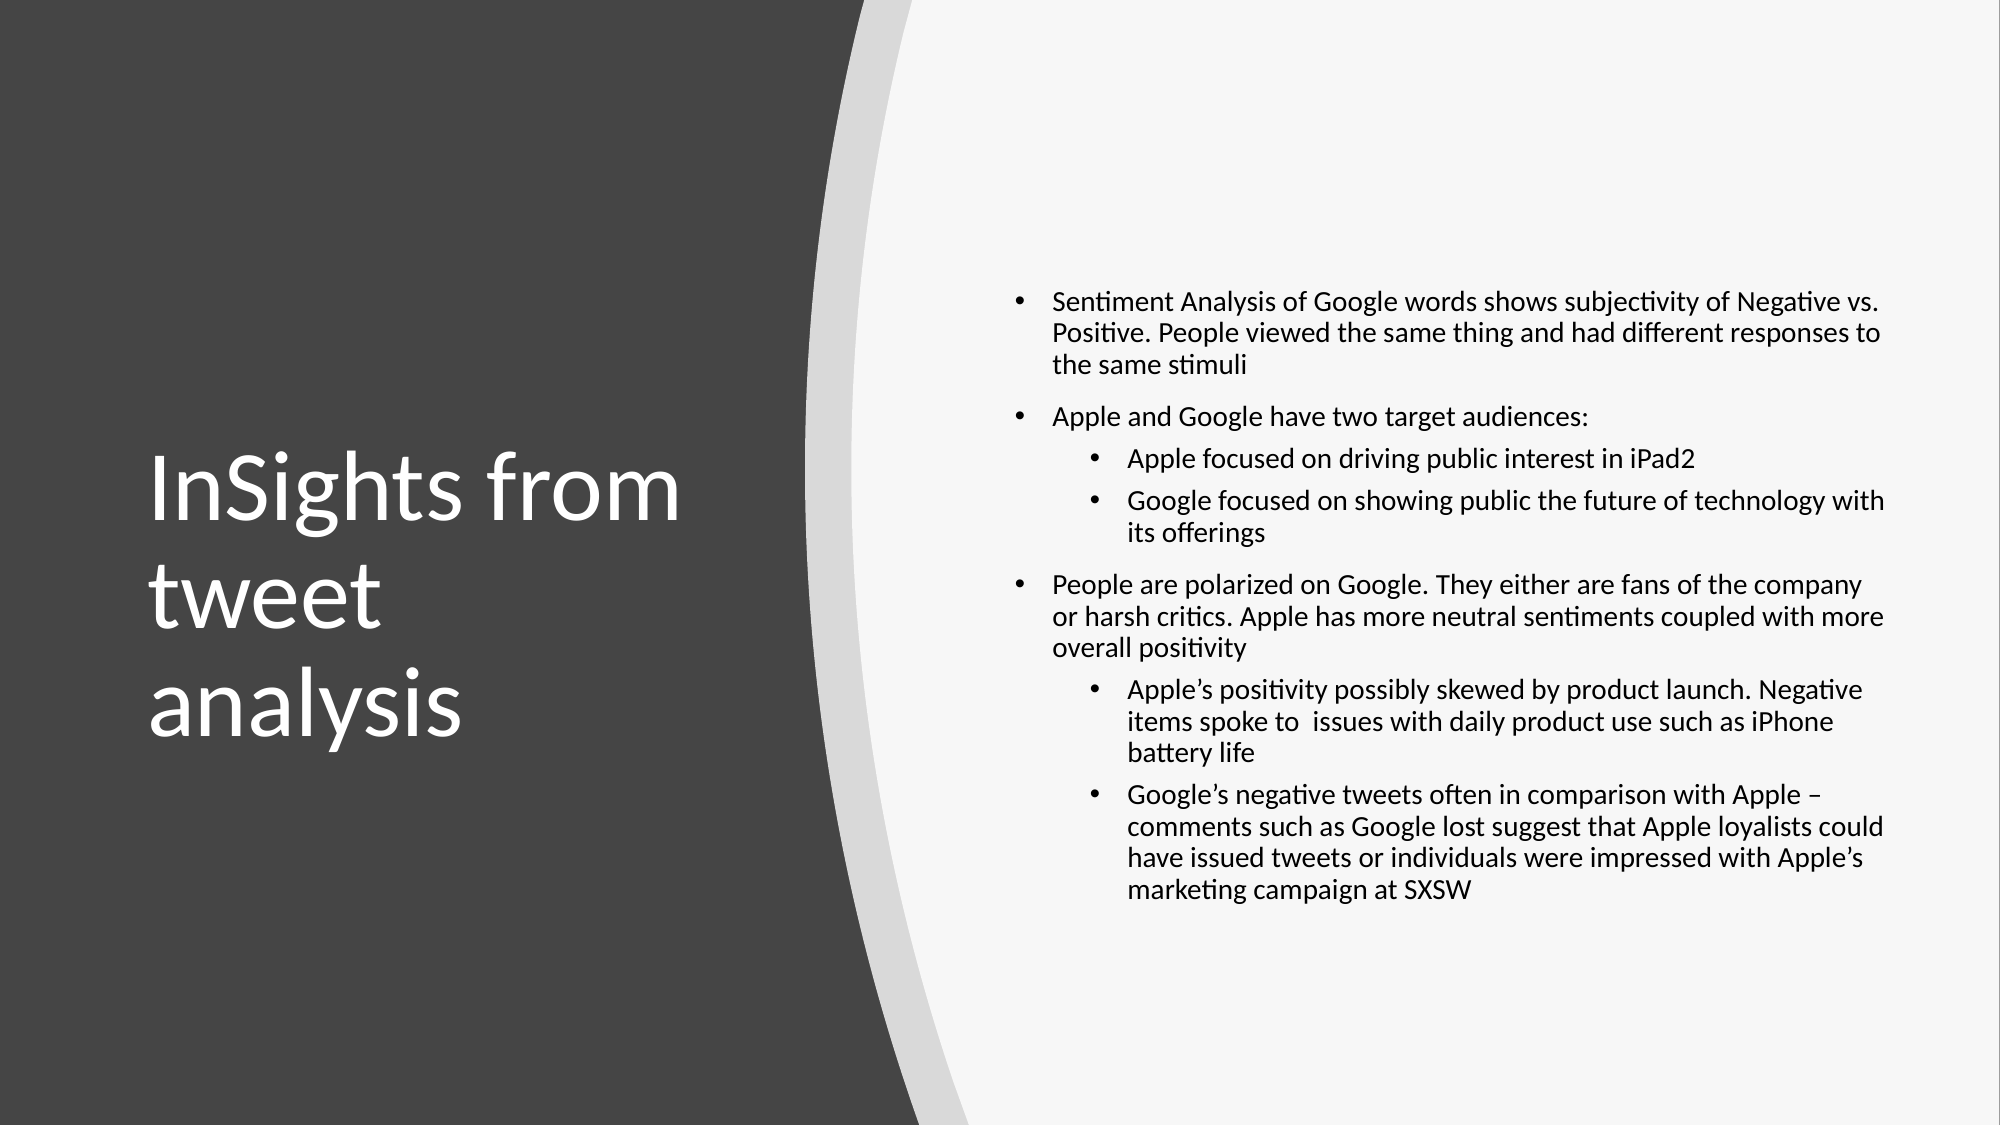

# InSights from tweet analysis
Sentiment Analysis of Google words shows subjectivity of Negative vs. Positive. People viewed the same thing and had different responses to the same stimuli
Apple and Google have two target audiences:
Apple focused on driving public interest in iPad2
Google focused on showing public the future of technology with its offerings
People are polarized on Google. They either are fans of the company or harsh critics. Apple has more neutral sentiments coupled with more overall positivity
Apple’s positivity possibly skewed by product launch. Negative items spoke to  issues with daily product use such as iPhone battery life
Google’s negative tweets often in comparison with Apple – comments such as Google lost suggest that Apple loyalists could have issued tweets or individuals were impressed with Apple’s marketing campaign at SXSW